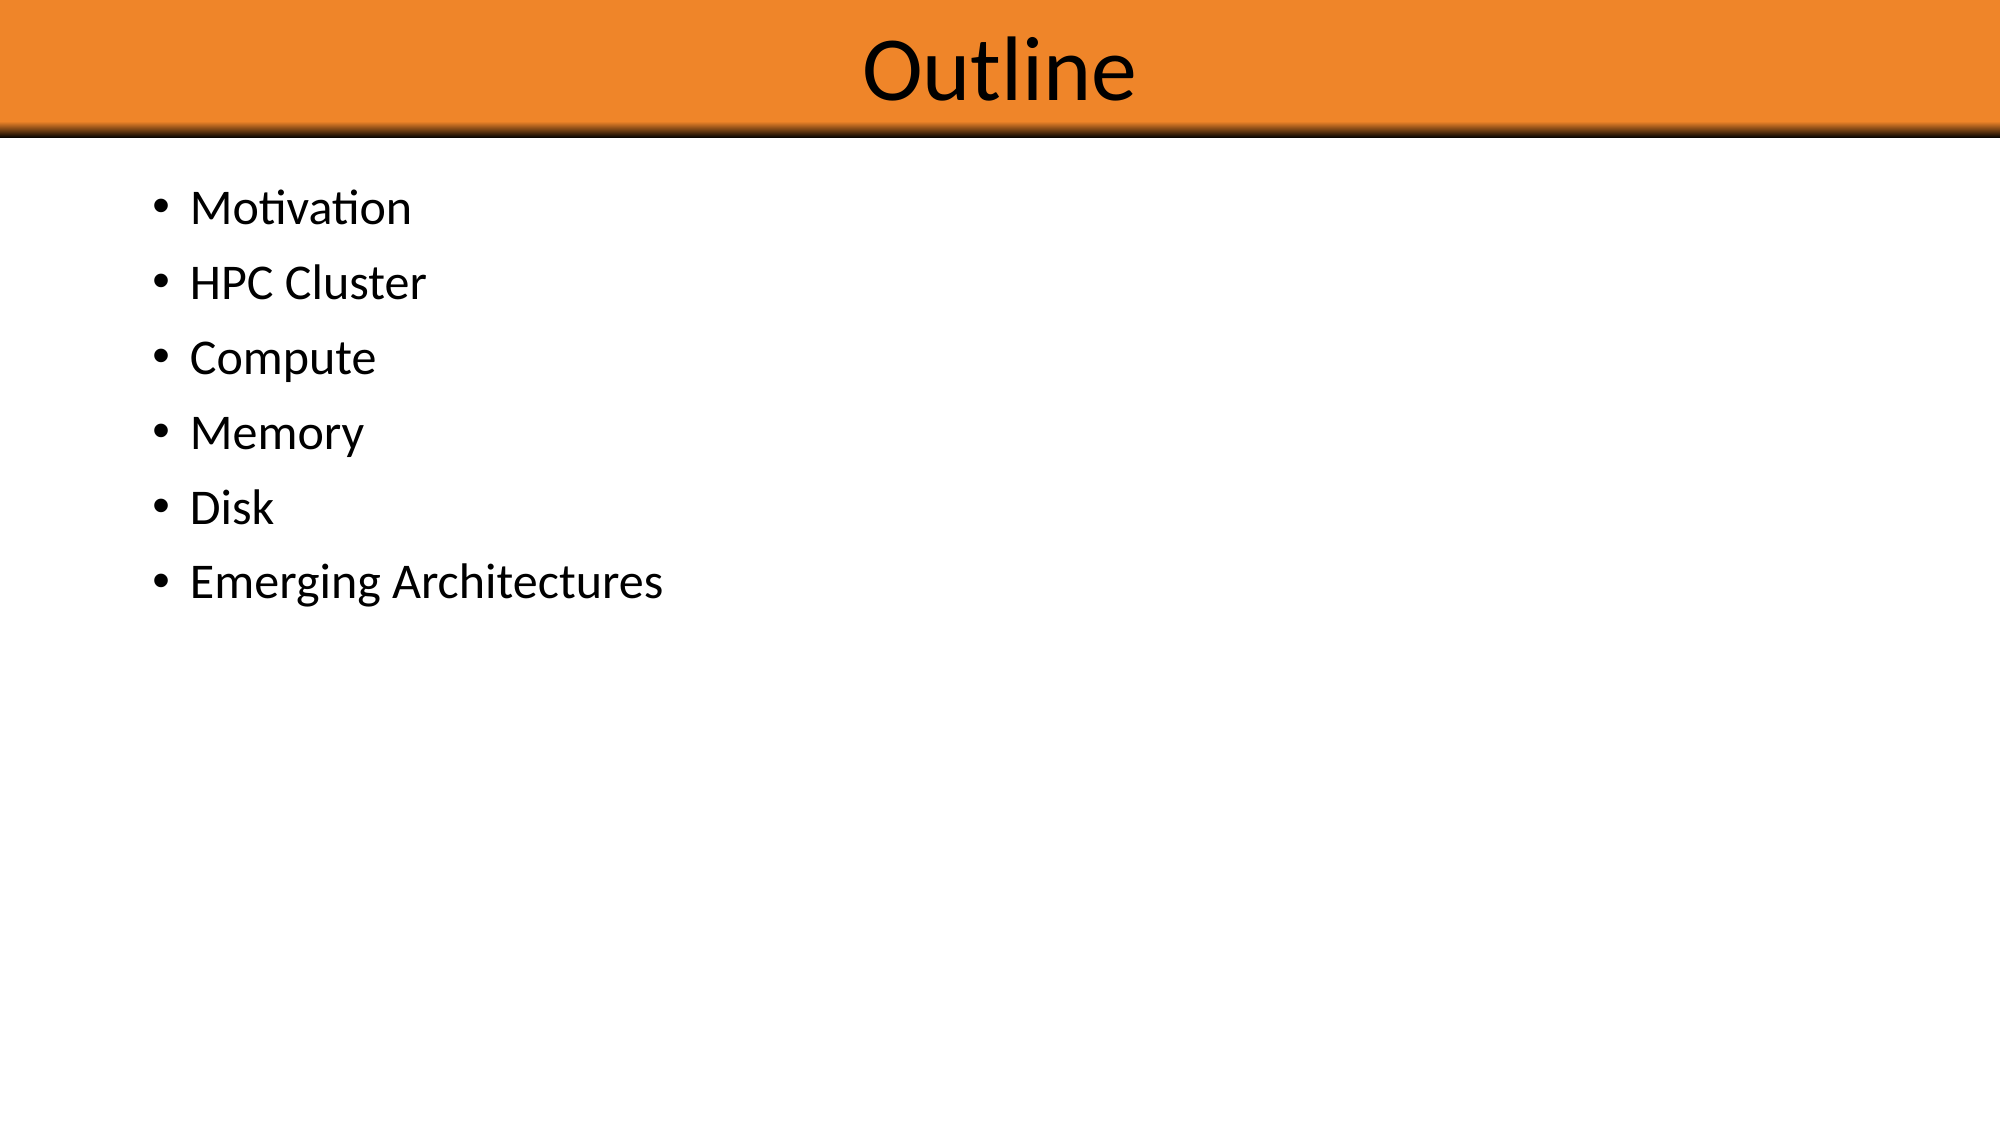

# Outline
Motivation
HPC Cluster
Compute
Memory
Disk
Emerging Architectures